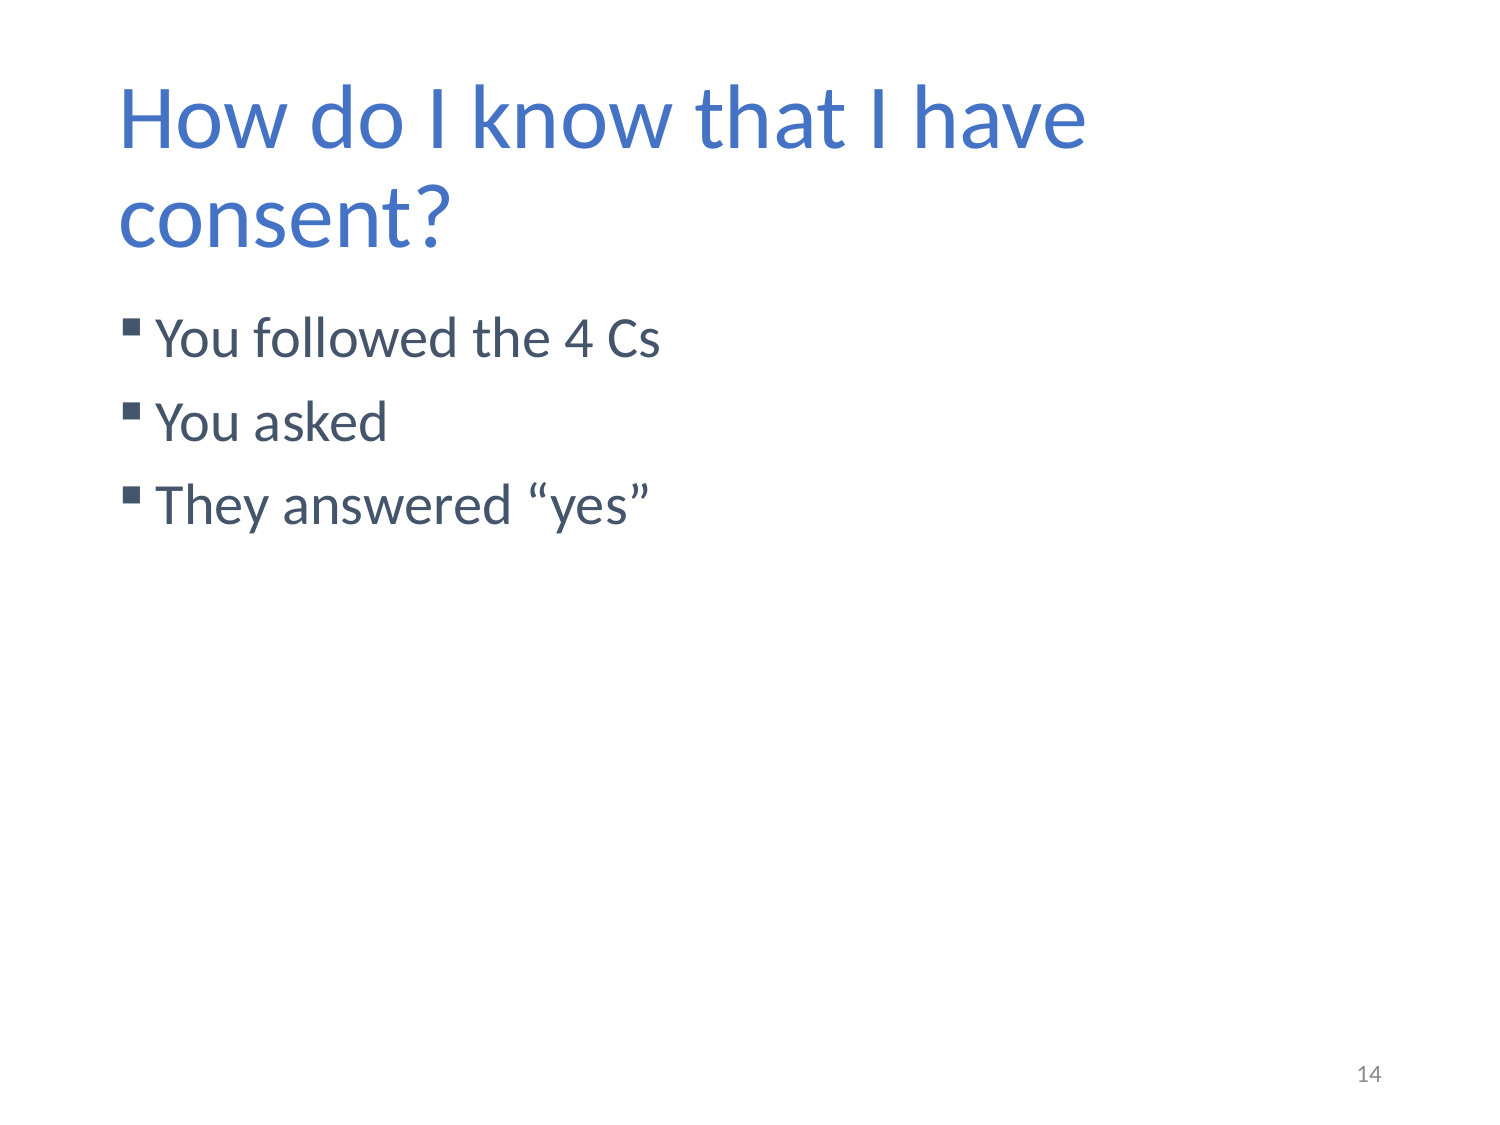

# How do I know that I have consent?
You followed the 4 Cs
You asked
They answered “yes”
14